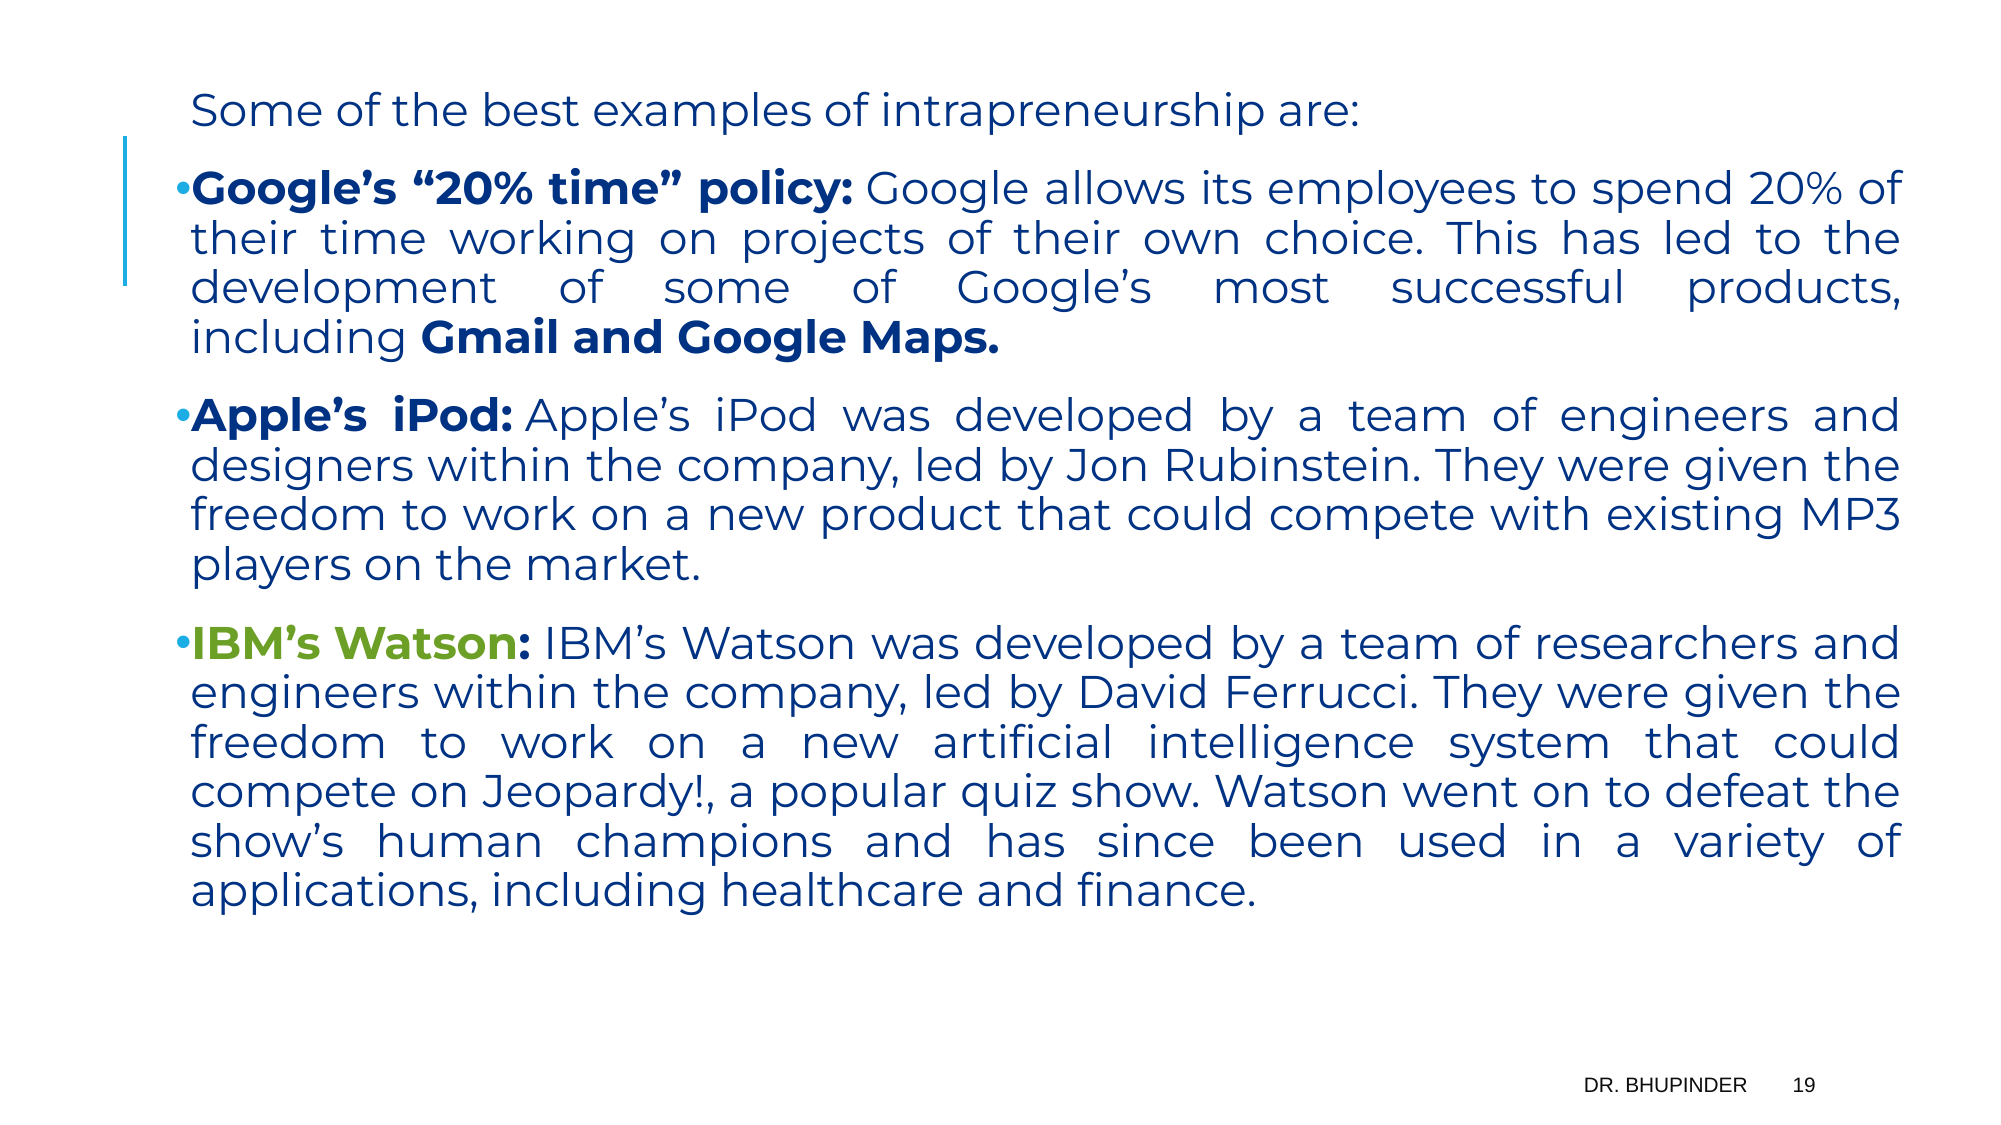

Some of the best examples of intrapreneurship are:
Google’s “20% time” policy: Google allows its employees to spend 20% of their time working on projects of their own choice. This has led to the development of some of Google’s most successful products, including Gmail and Google Maps.
Apple’s iPod: Apple’s iPod was developed by a team of engineers and designers within the company, led by Jon Rubinstein. They were given the freedom to work on a new product that could compete with existing MP3 players on the market.
IBM’s Watson: IBM’s Watson was developed by a team of researchers and engineers within the company, led by David Ferrucci. They were given the freedom to work on a new artificial intelligence system that could compete on Jeopardy!, a popular quiz show. Watson went on to defeat the show’s human champions and has since been used in a variety of applications, including healthcare and finance.

DR. BHUPINDER
19